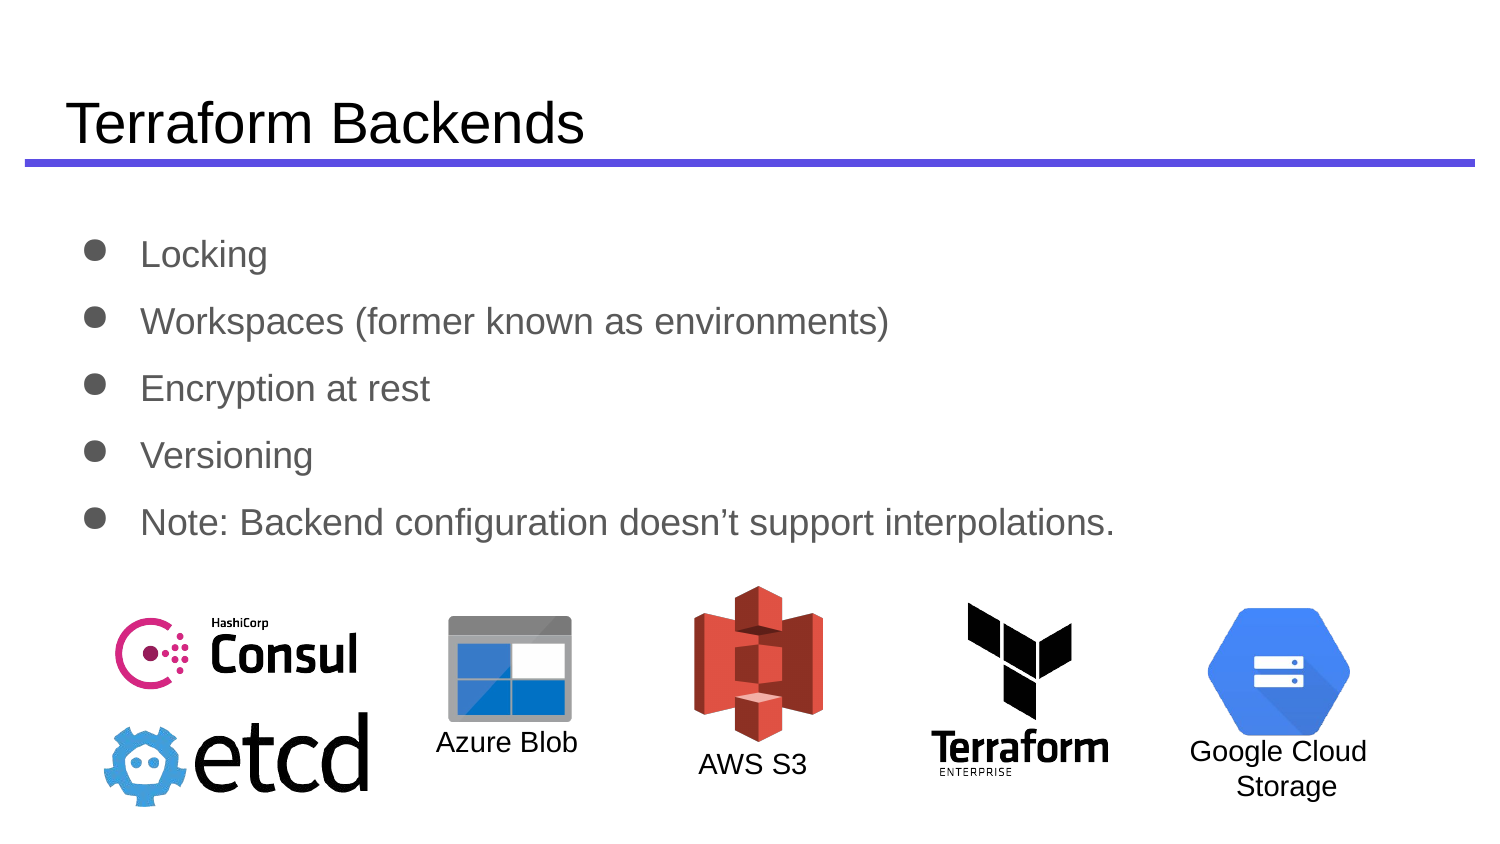

# Terraform Backends

Locking
Workspaces (former known as environments)
Encryption at rest
Versioning
Note: Backend configuration doesn’t support interpolations.

Azure Blob
Google Cloud  Storage
AWS S3